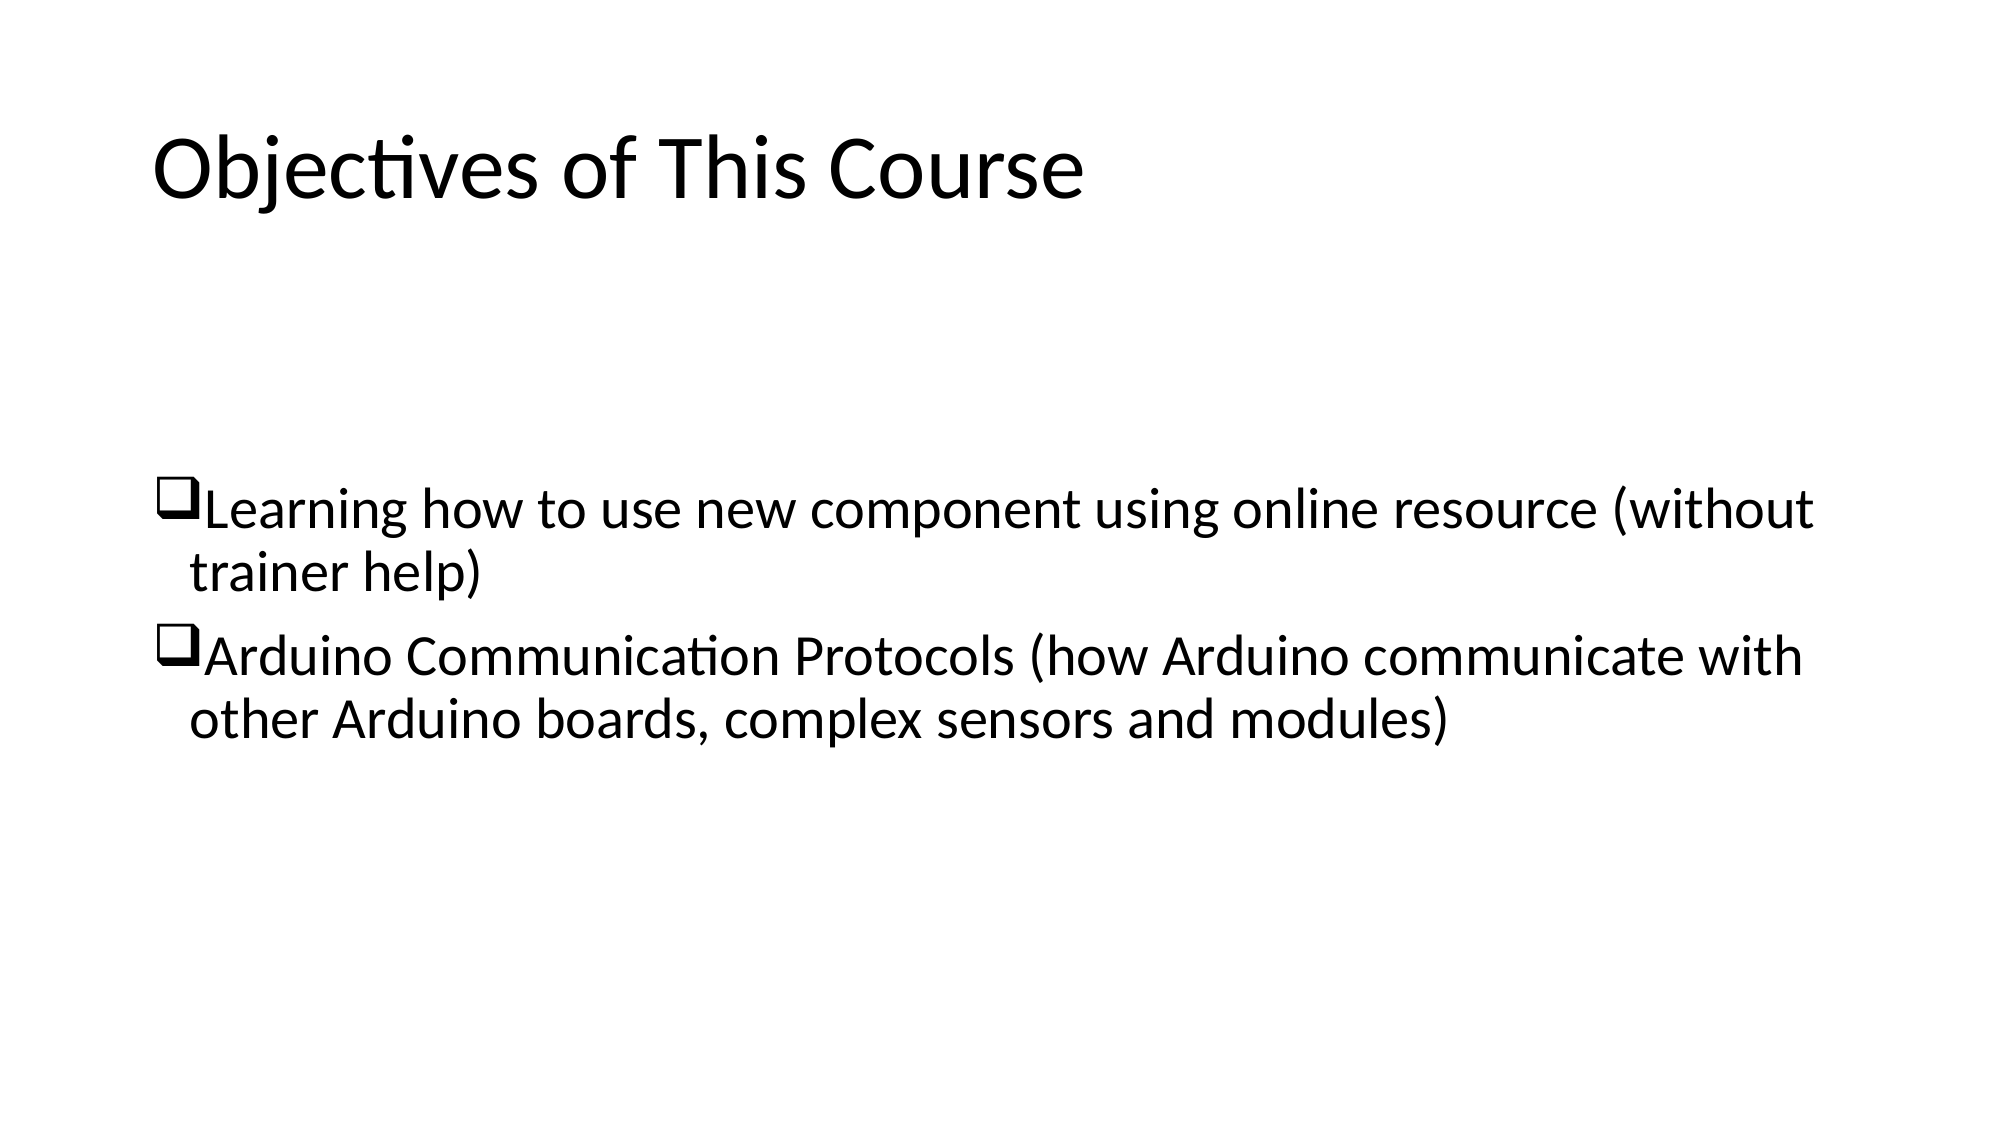

# Objectives of This Course
Learning how to use new component using online resource (without trainer help)
Arduino Communication Protocols (how Arduino communicate with other Arduino boards, complex sensors and modules)